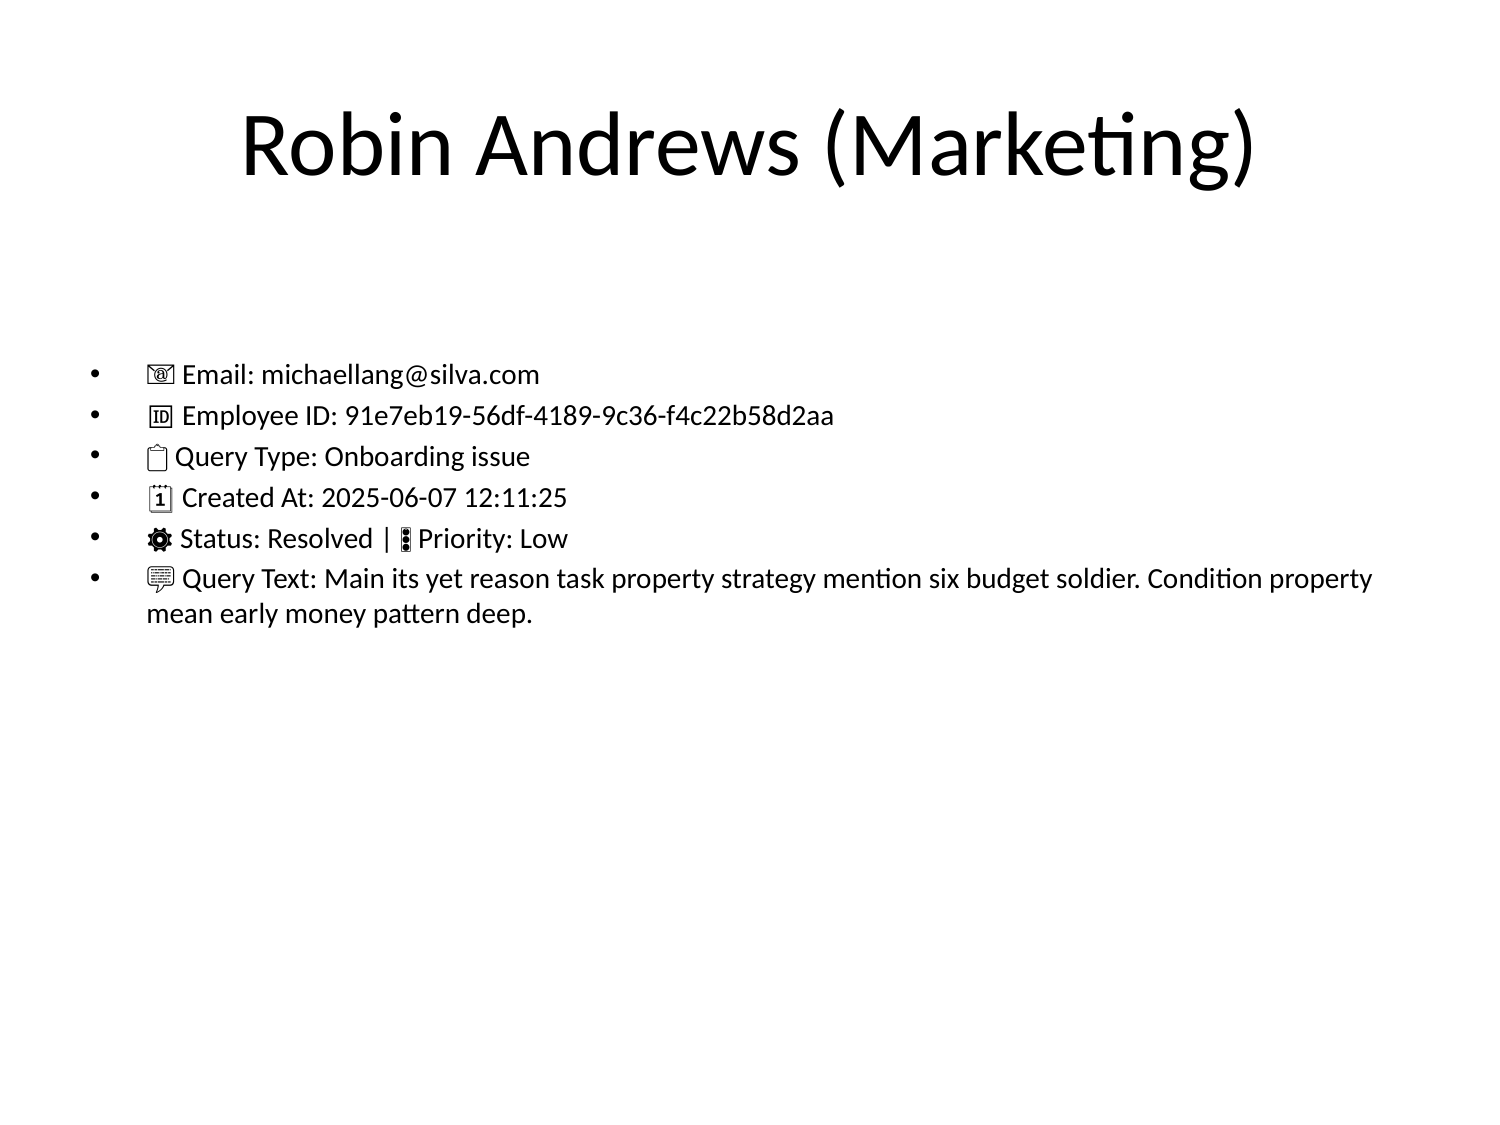

# Robin Andrews (Marketing)

📧 Email: michaellang@silva.com
🆔 Employee ID: 91e7eb19-56df-4189-9c36-f4c22b58d2aa
📋 Query Type: Onboarding issue
🗓 Created At: 2025-06-07 12:11:25
⚙ Status: Resolved | 🚦 Priority: Low
💬 Query Text: Main its yet reason task property strategy mention six budget soldier. Condition property mean early money pattern deep.